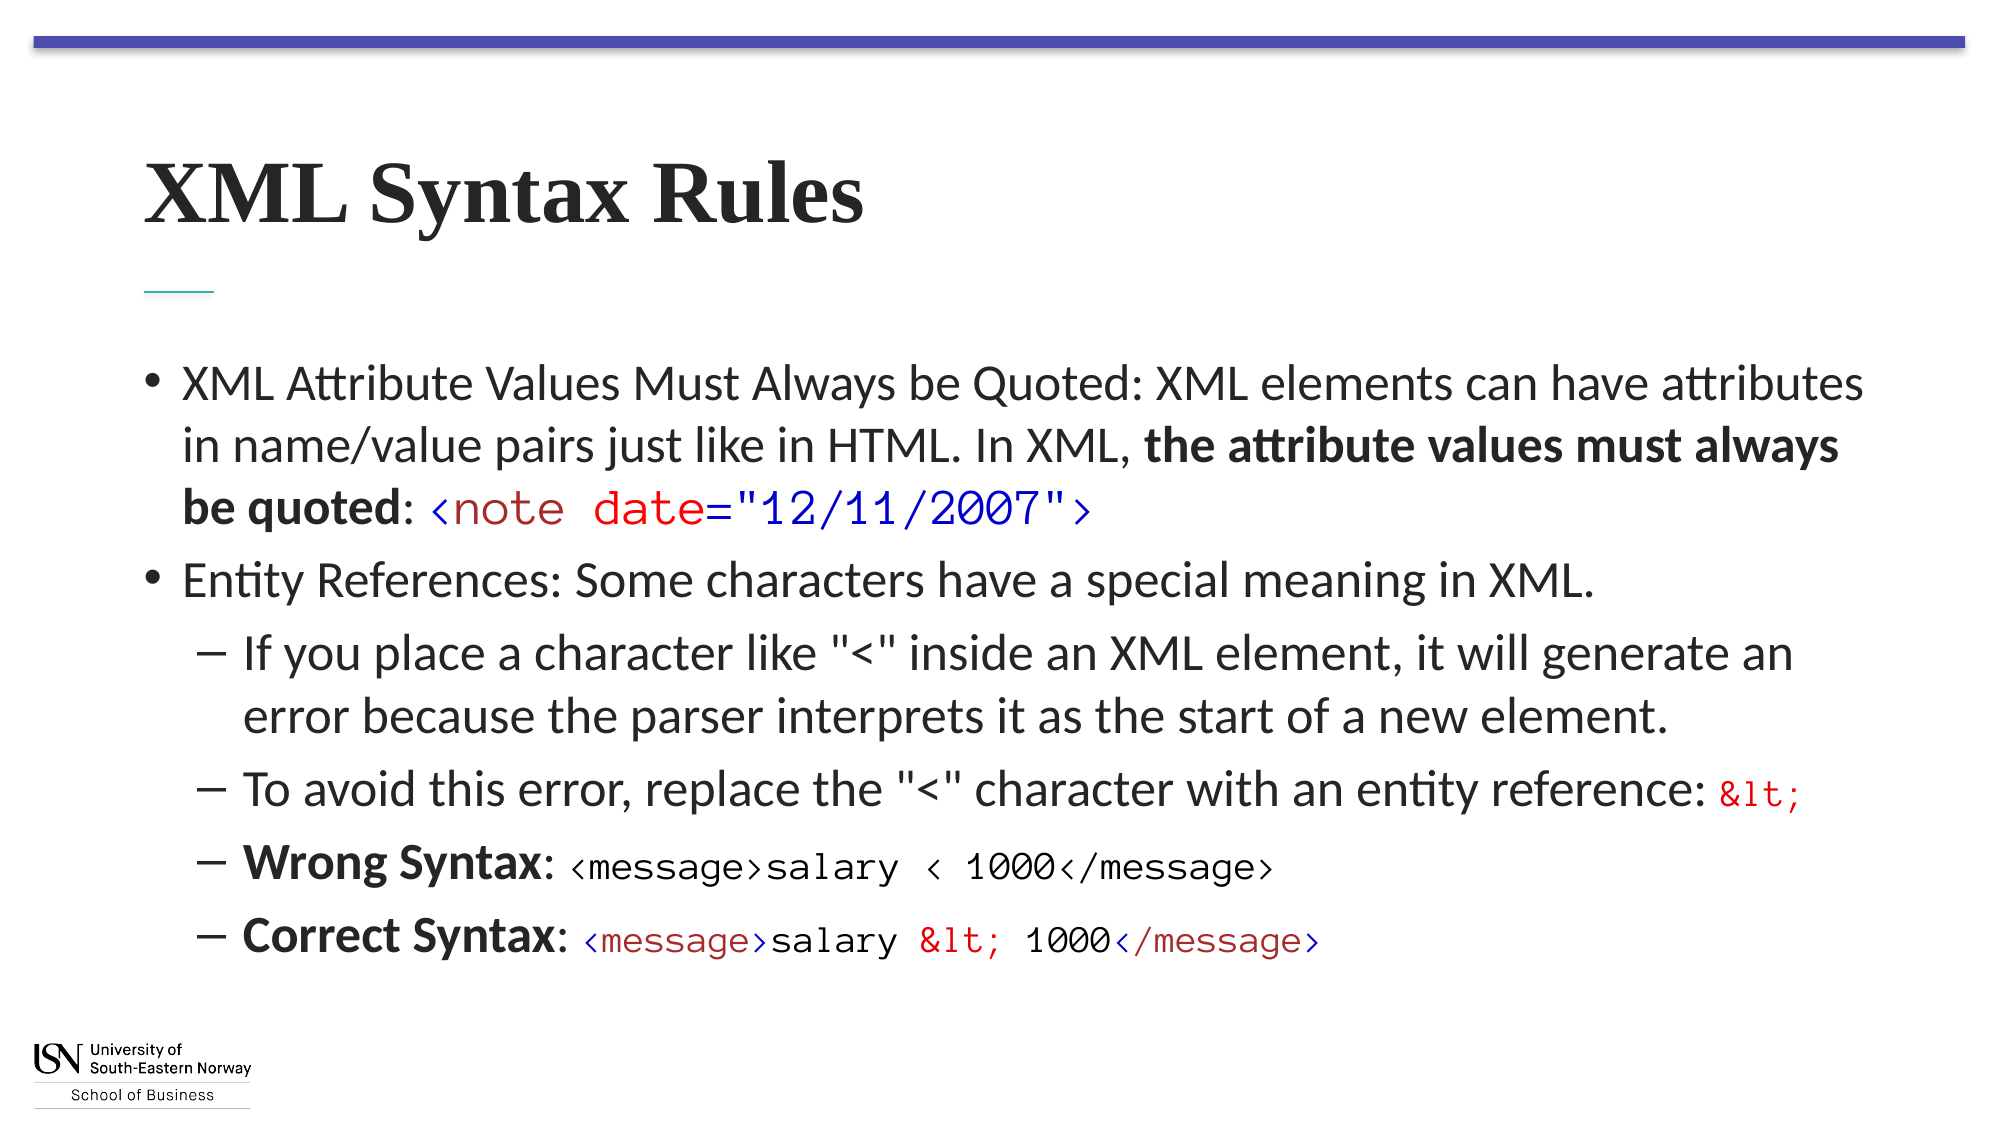

# XML Syntax Rules
XML Attribute Values Must Always be Quoted: XML elements can have attributes in name/value pairs just like in HTML. In XML, the attribute values must always be quoted: <note date="12/11/2007">
Entity References: Some characters have a special meaning in XML.
If you place a character like "<" inside an XML element, it will generate an error because the parser interprets it as the start of a new element.
To avoid this error, replace the "<" character with an entity reference: &lt;
Wrong Syntax: <message>salary < 1000</message>
Correct Syntax: <message>salary &lt; 1000</message>